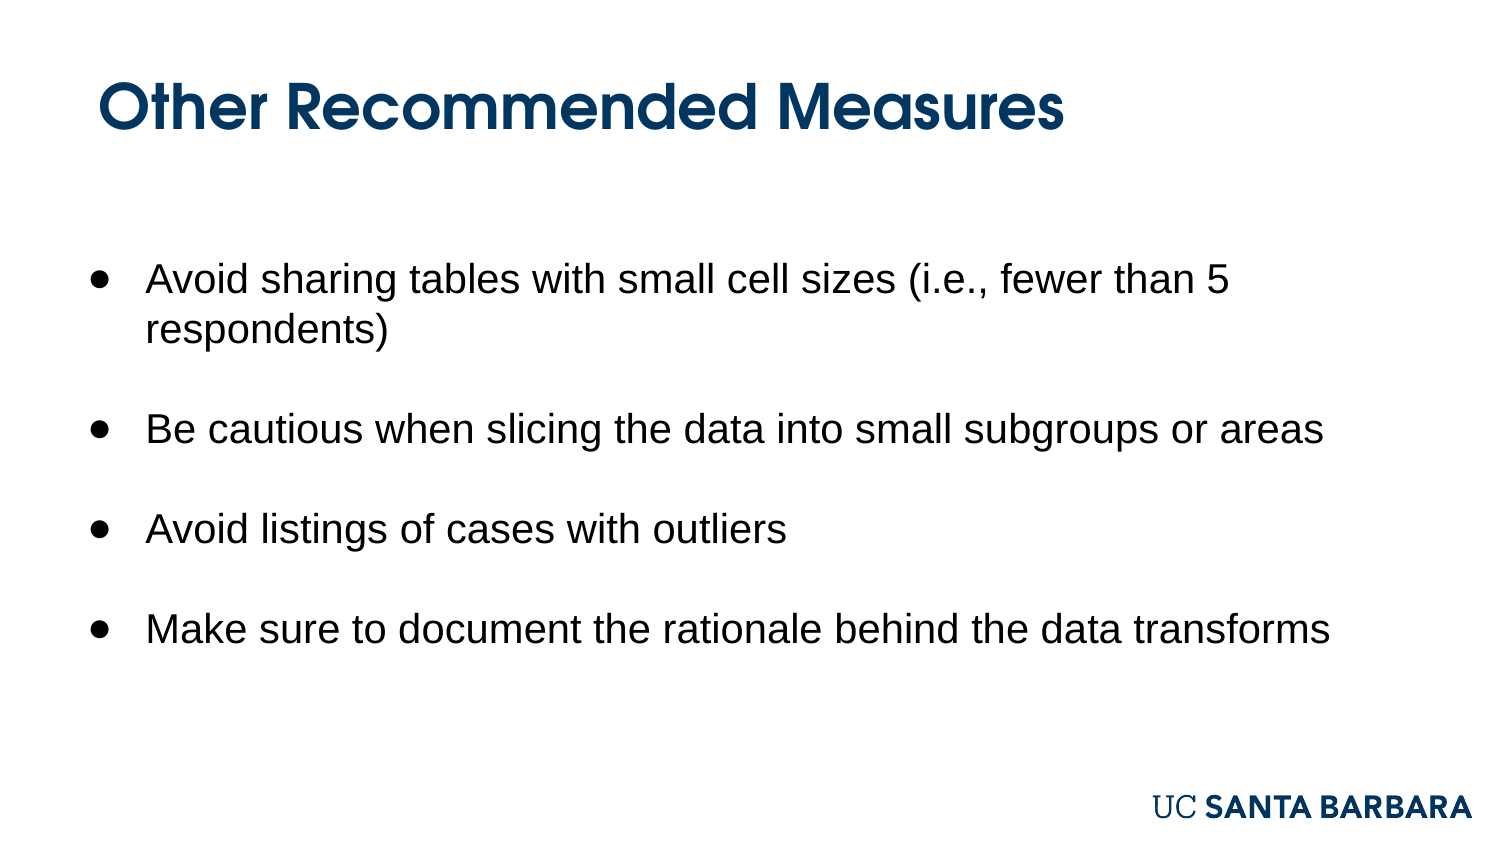

Other Recommended Measures

Avoid sharing tables with small cell sizes (i.e., fewer than 5 respondents)

Be cautious when slicing the data into small subgroups or areas

Avoid listings of cases with outliers

Make sure to document the rationale behind the data transforms